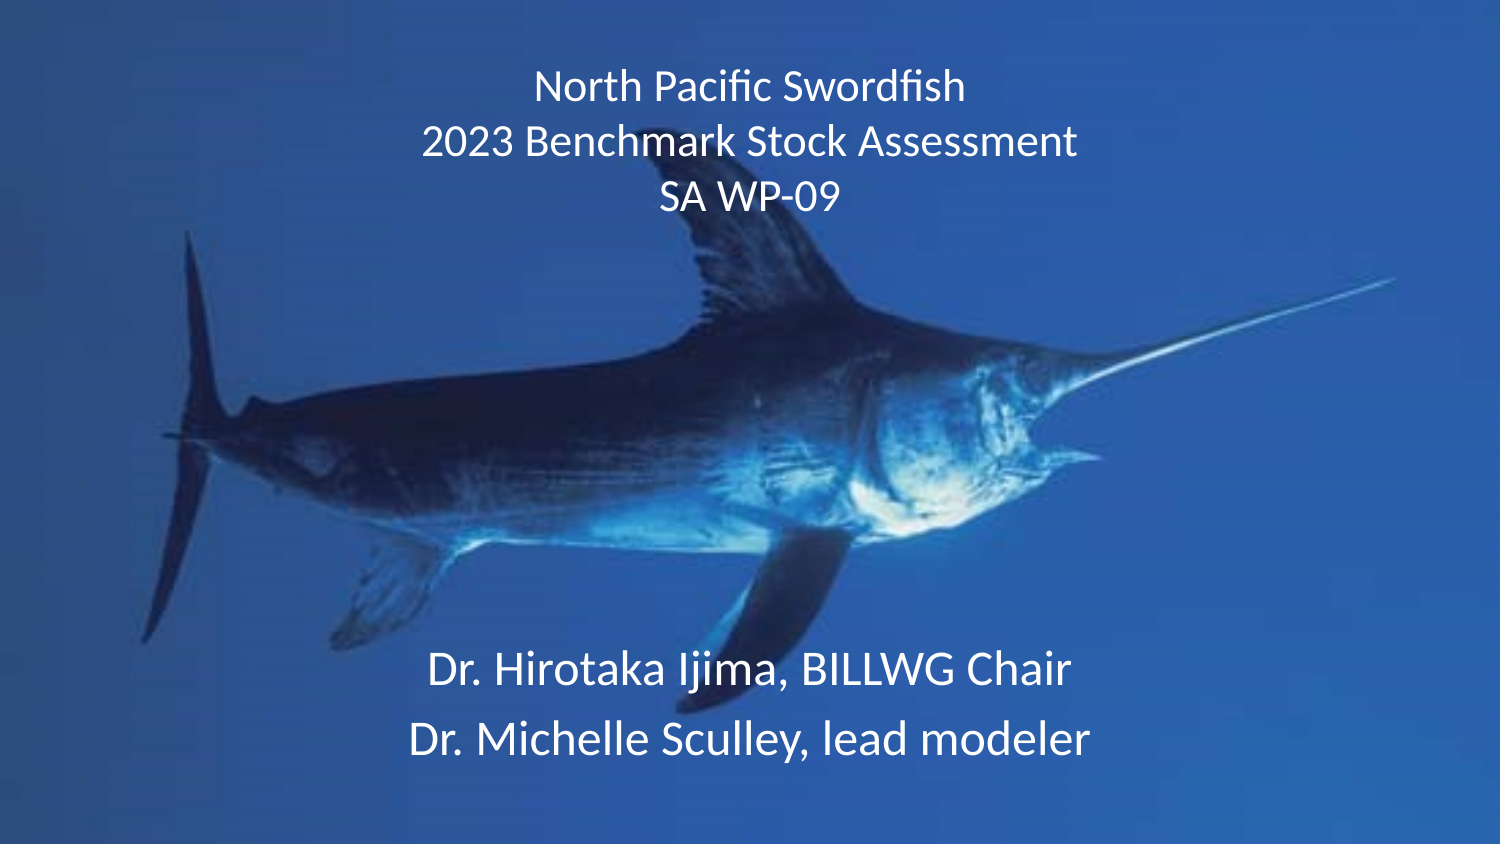

# North Pacific Swordfish 2023 Benchmark Stock Assessment SA WP-09
Dr. Hirotaka Ijima, BILLWG Chair
Dr. Michelle Sculley, lead modeler